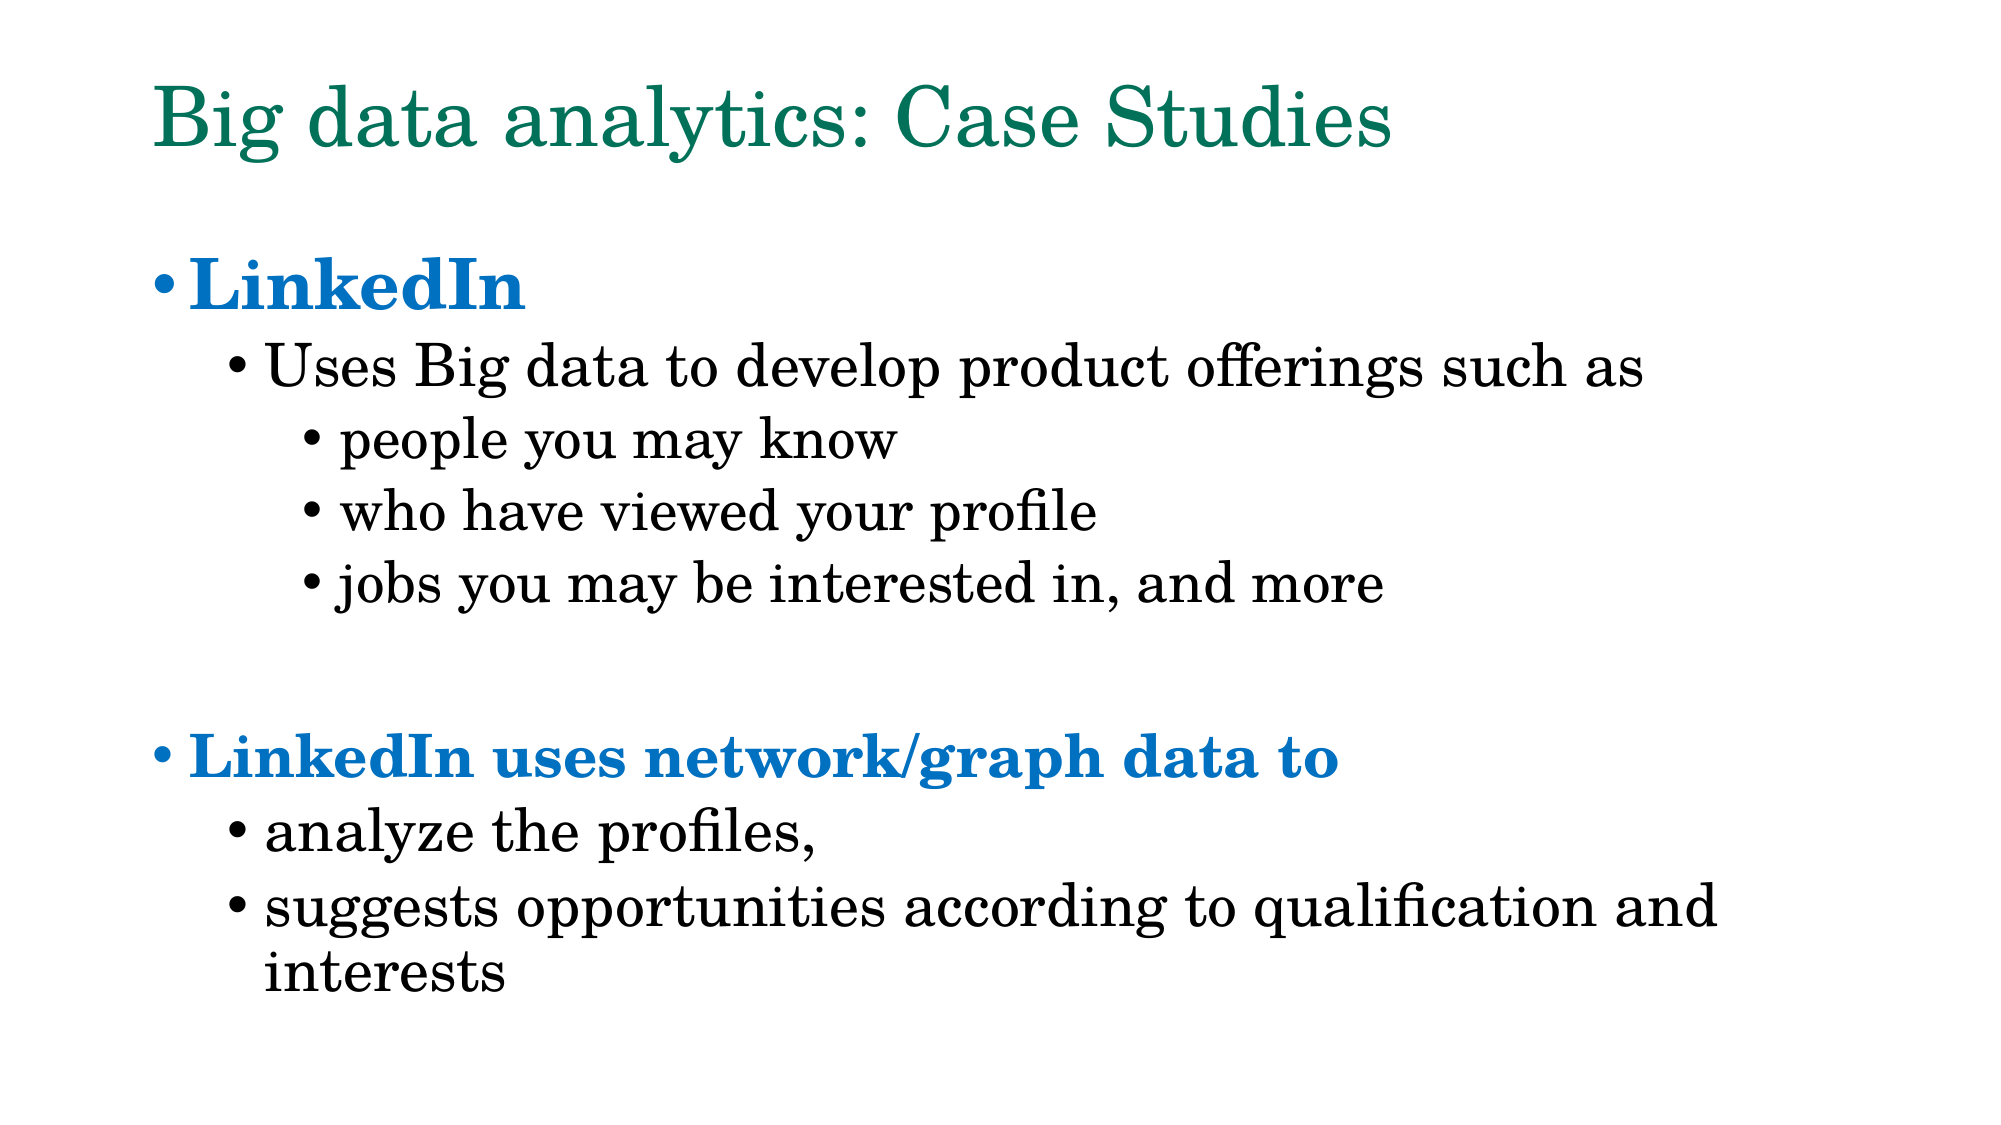

# Big data analytics: Case Studies
LinkedIn
Uses Big data to develop product offerings such as
people you may know
who have viewed your profile
jobs you may be interested in, and more

LinkedIn uses network/graph data to
analyze the profiles,
suggests opportunities according to qualification and interests